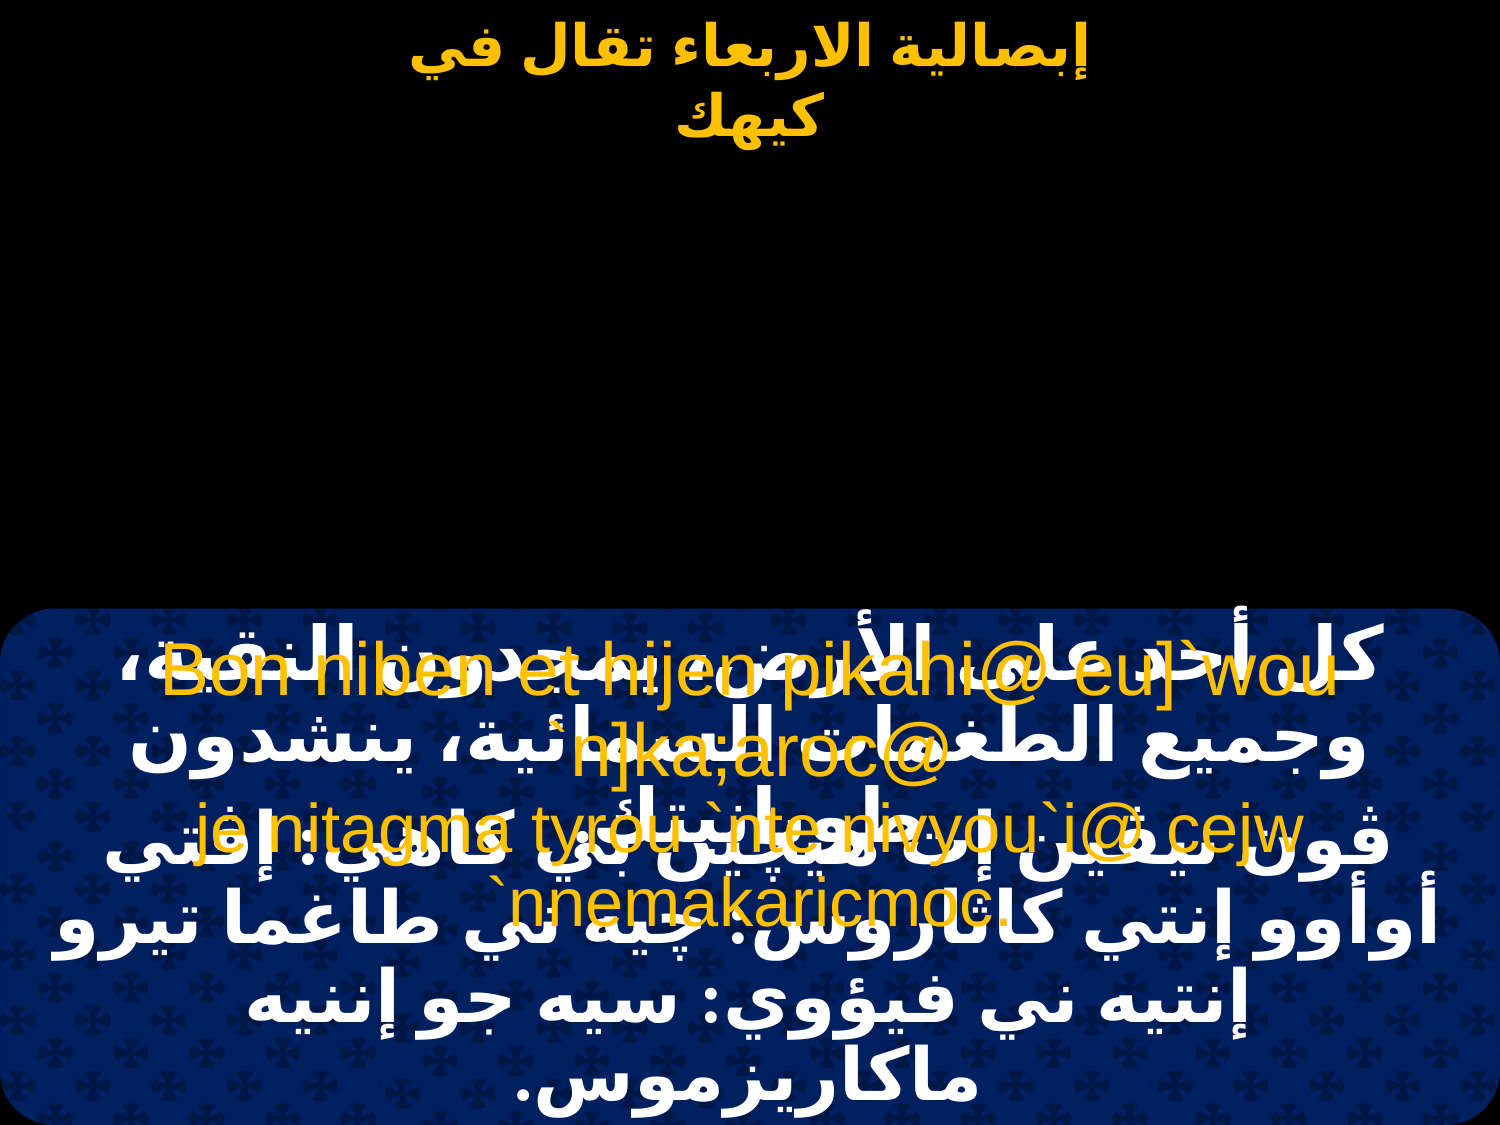

#
كل أحد على الأرض، يمجدون النقية، وجميع الطغمات السمائية، ينشدون طوبانيتك.
Bon niben et hijen pikahi@ eu]`wou `n]ka;aroc@
je nitagma tyrou `nte nivyou`i@ cejw `nnemakaricmoc.
ڤون نيڤين إت هيچين بي كاهي: إڤتي أوأوو إنتي كاثاروس: چيه ني طاغما تيرو إنتيه ني فيؤوي: سيه جو إننيه ماكاريزموس.